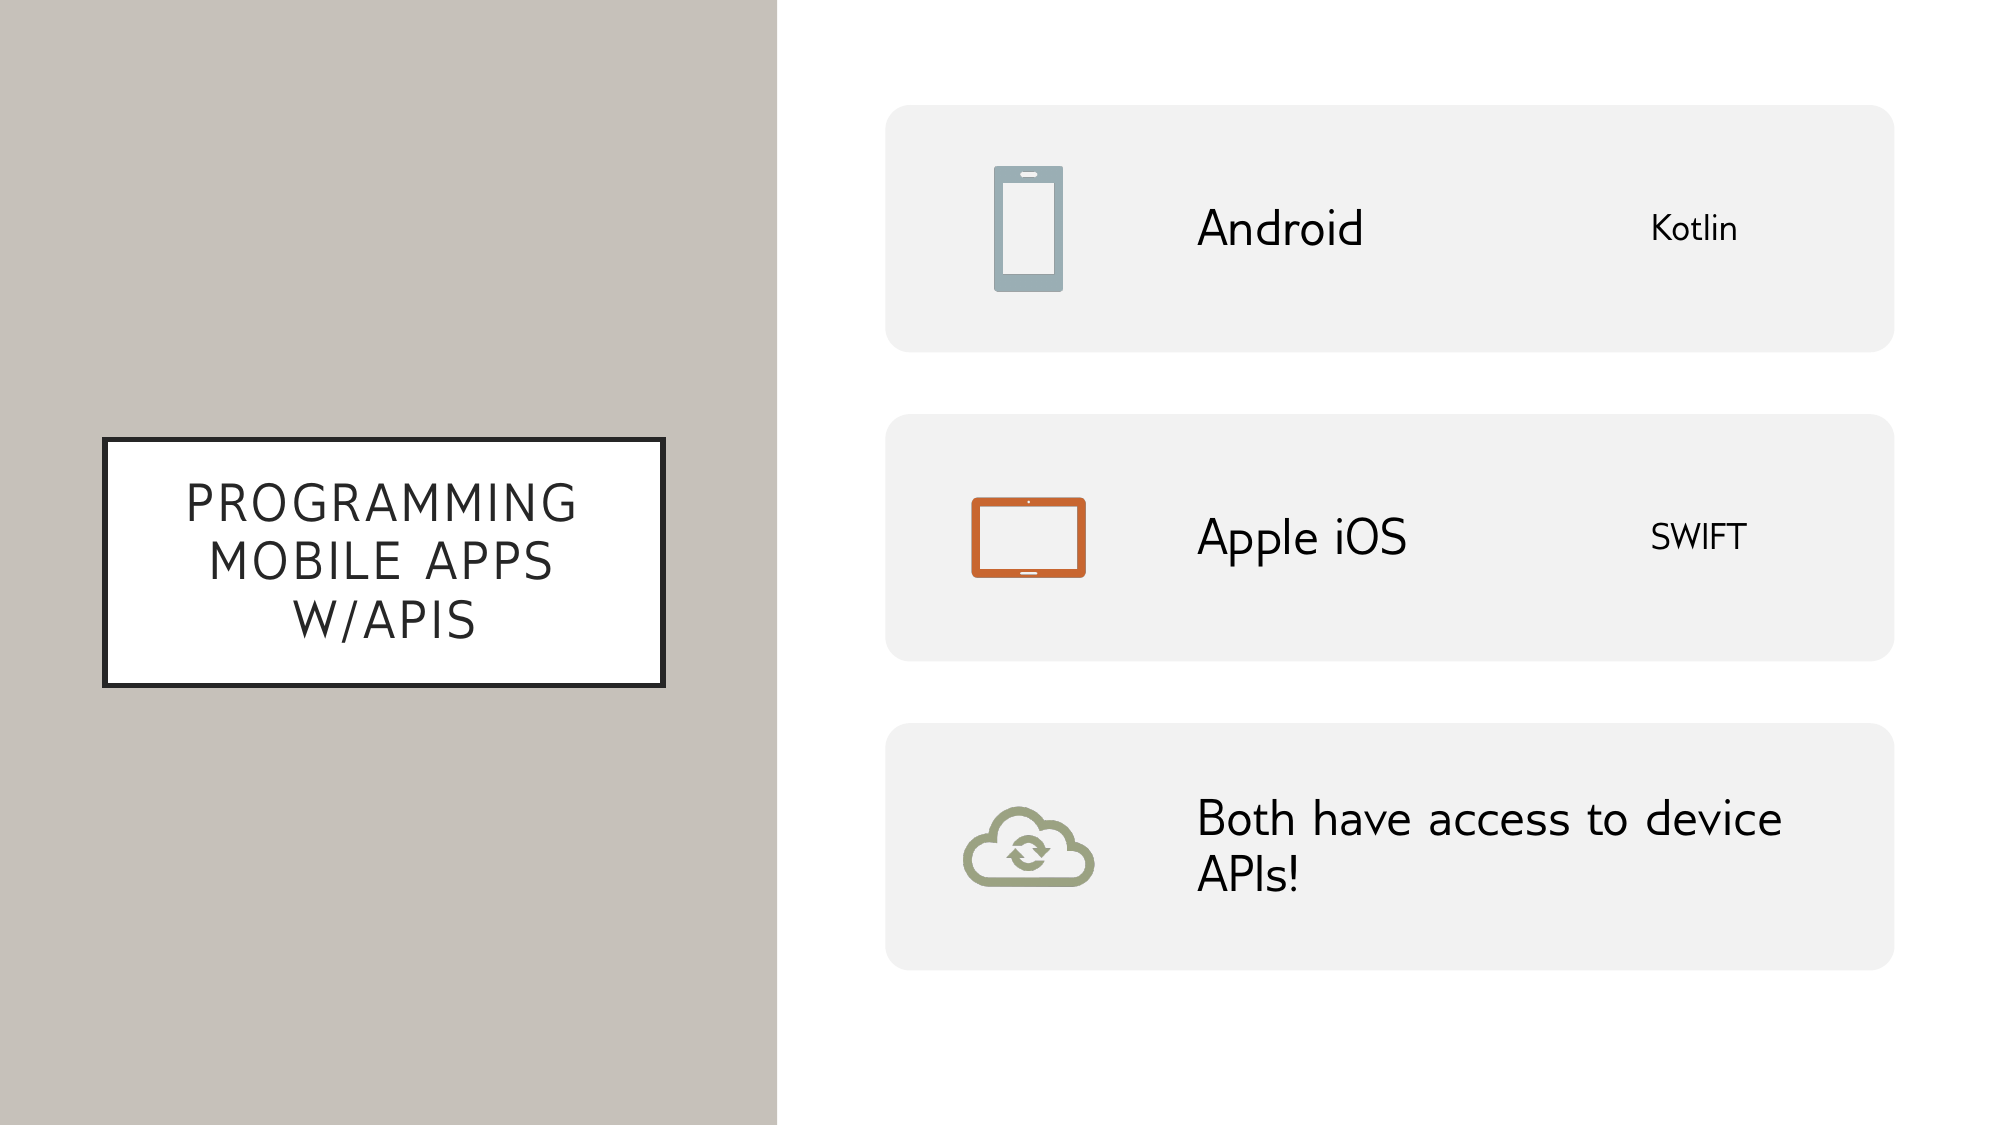

Android
Kotlin
Apple iOS
SWIFT
Both have access to device APIs!
# Programming Mobile Apps w/APIs